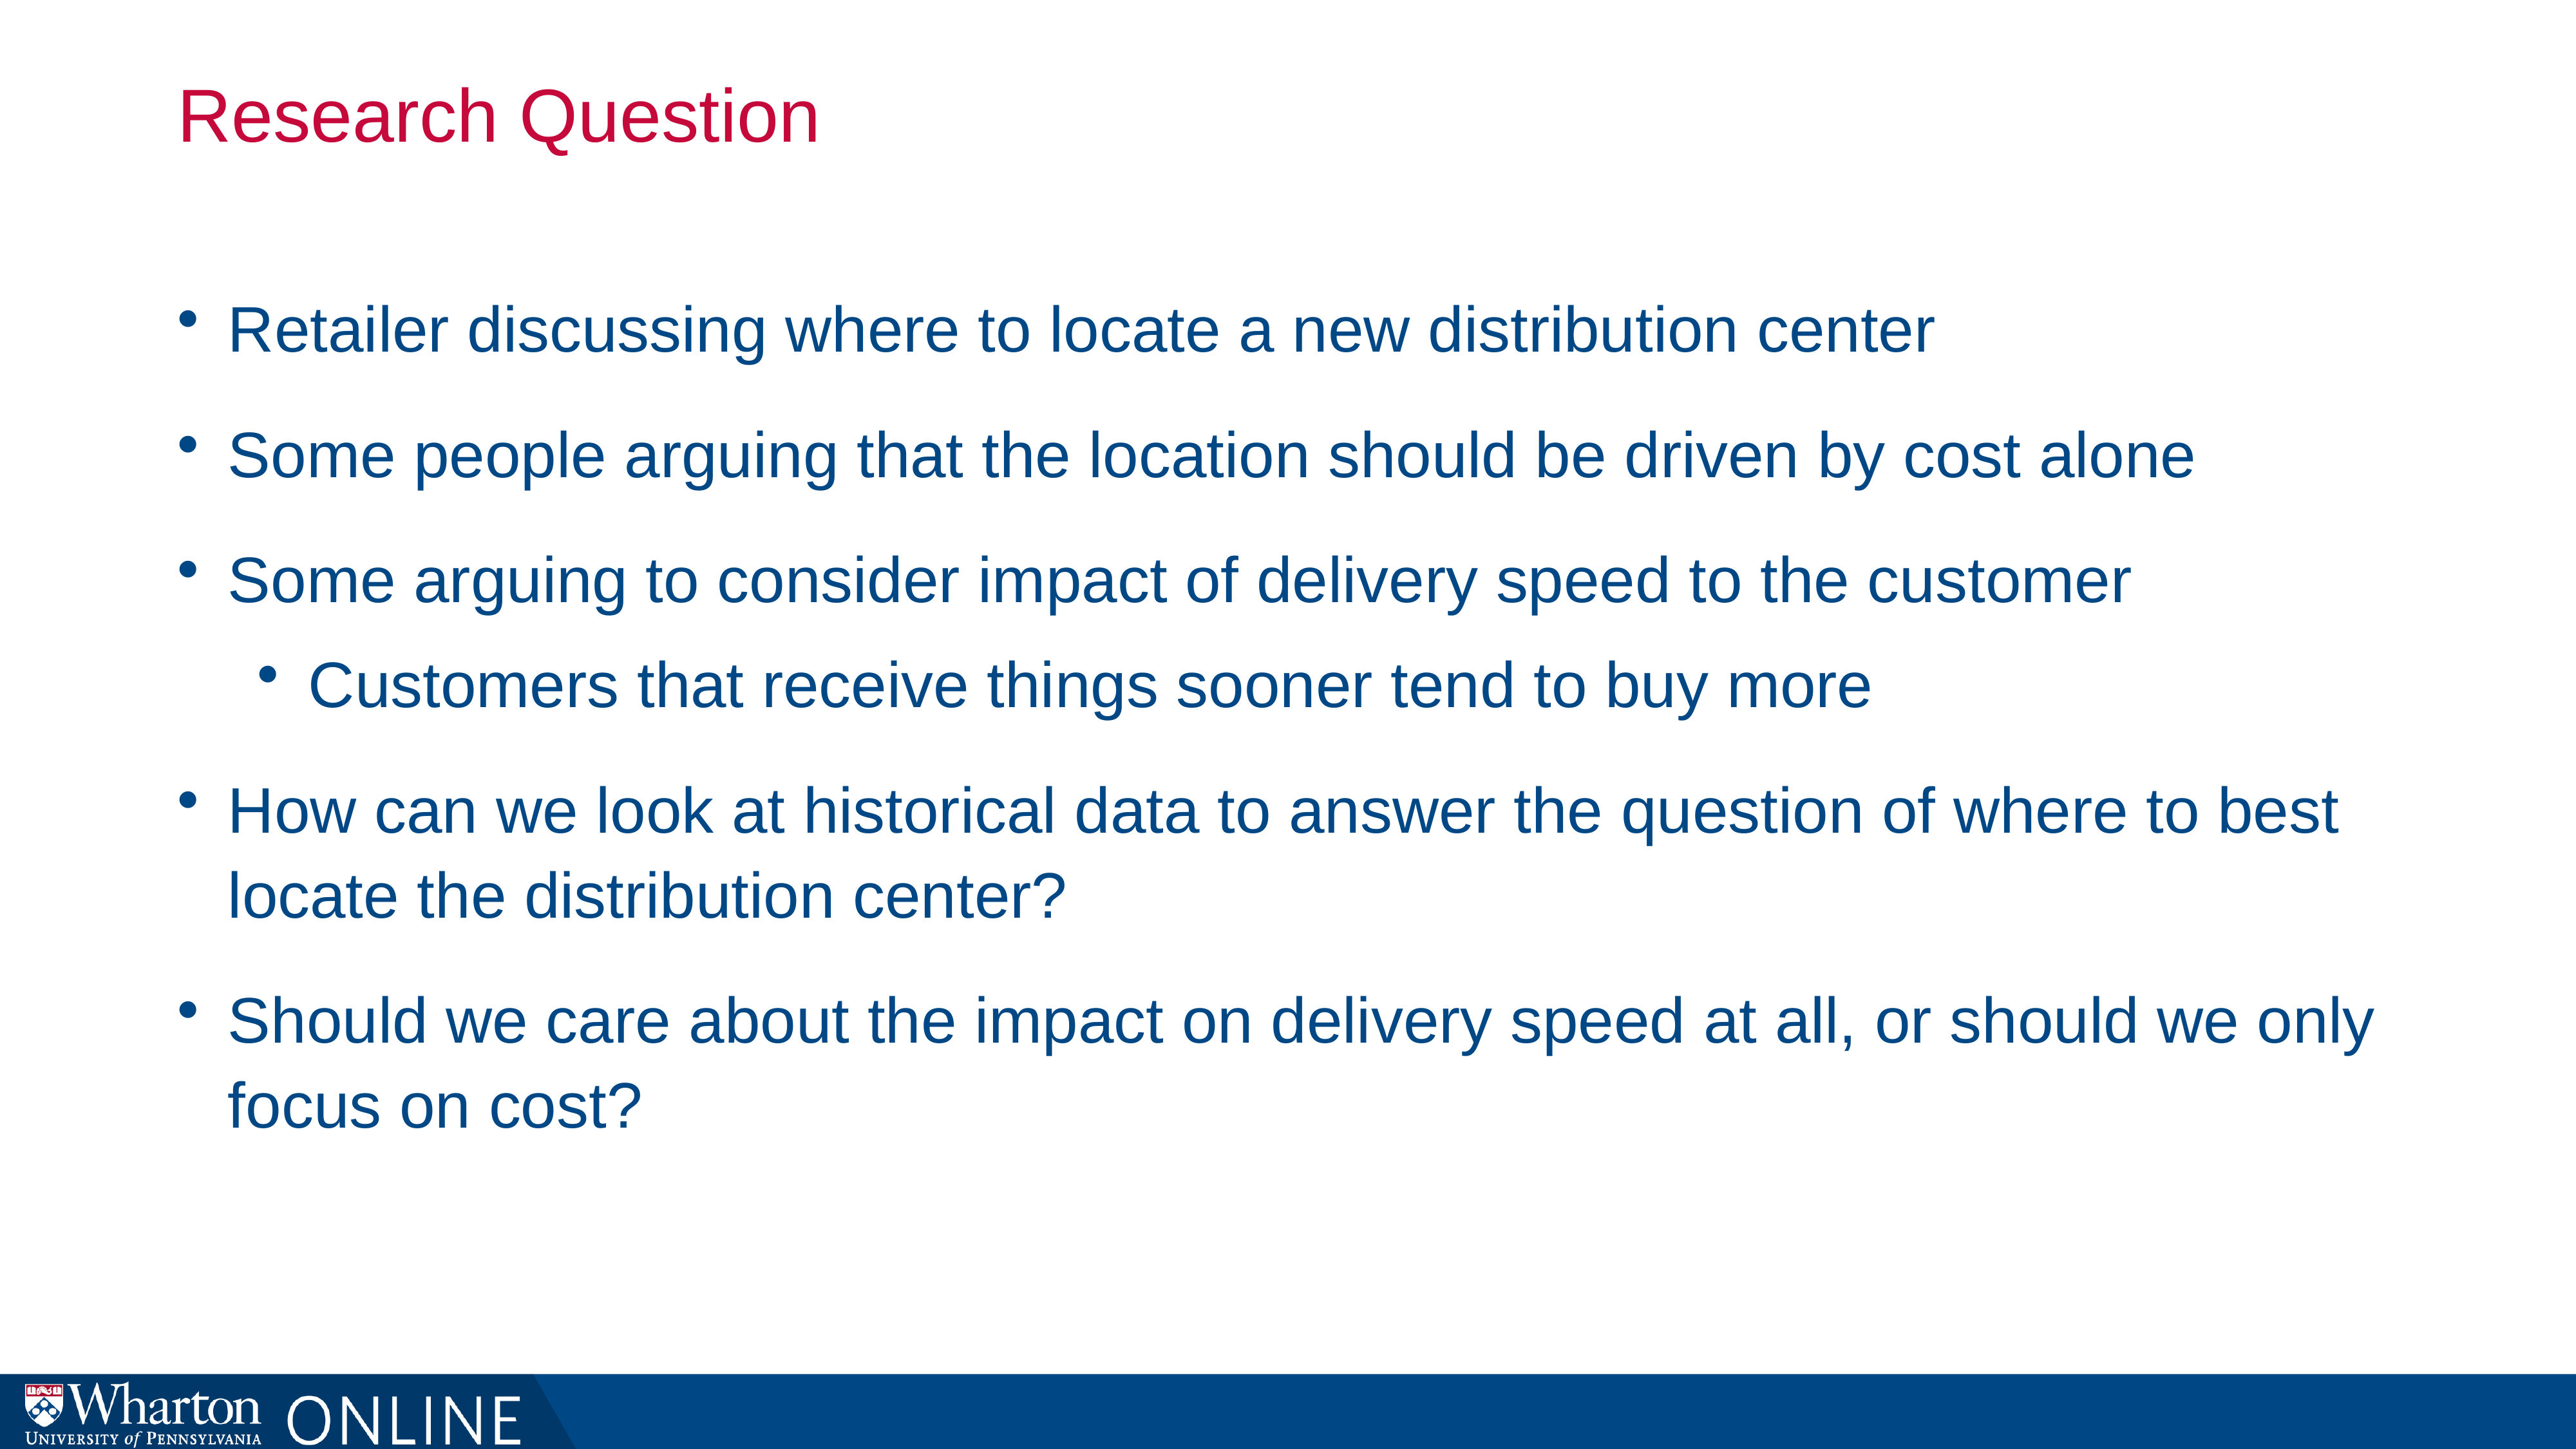

# Research Question
Retailer discussing where to locate a new distribution center
Some people arguing that the location should be driven by cost alone
Some arguing to consider impact of delivery speed to the customer
Customers that receive things sooner tend to buy more
How can we look at historical data to answer the question of where to best locate the distribution center?
Should we care about the impact on delivery speed at all, or should we only focus on cost?